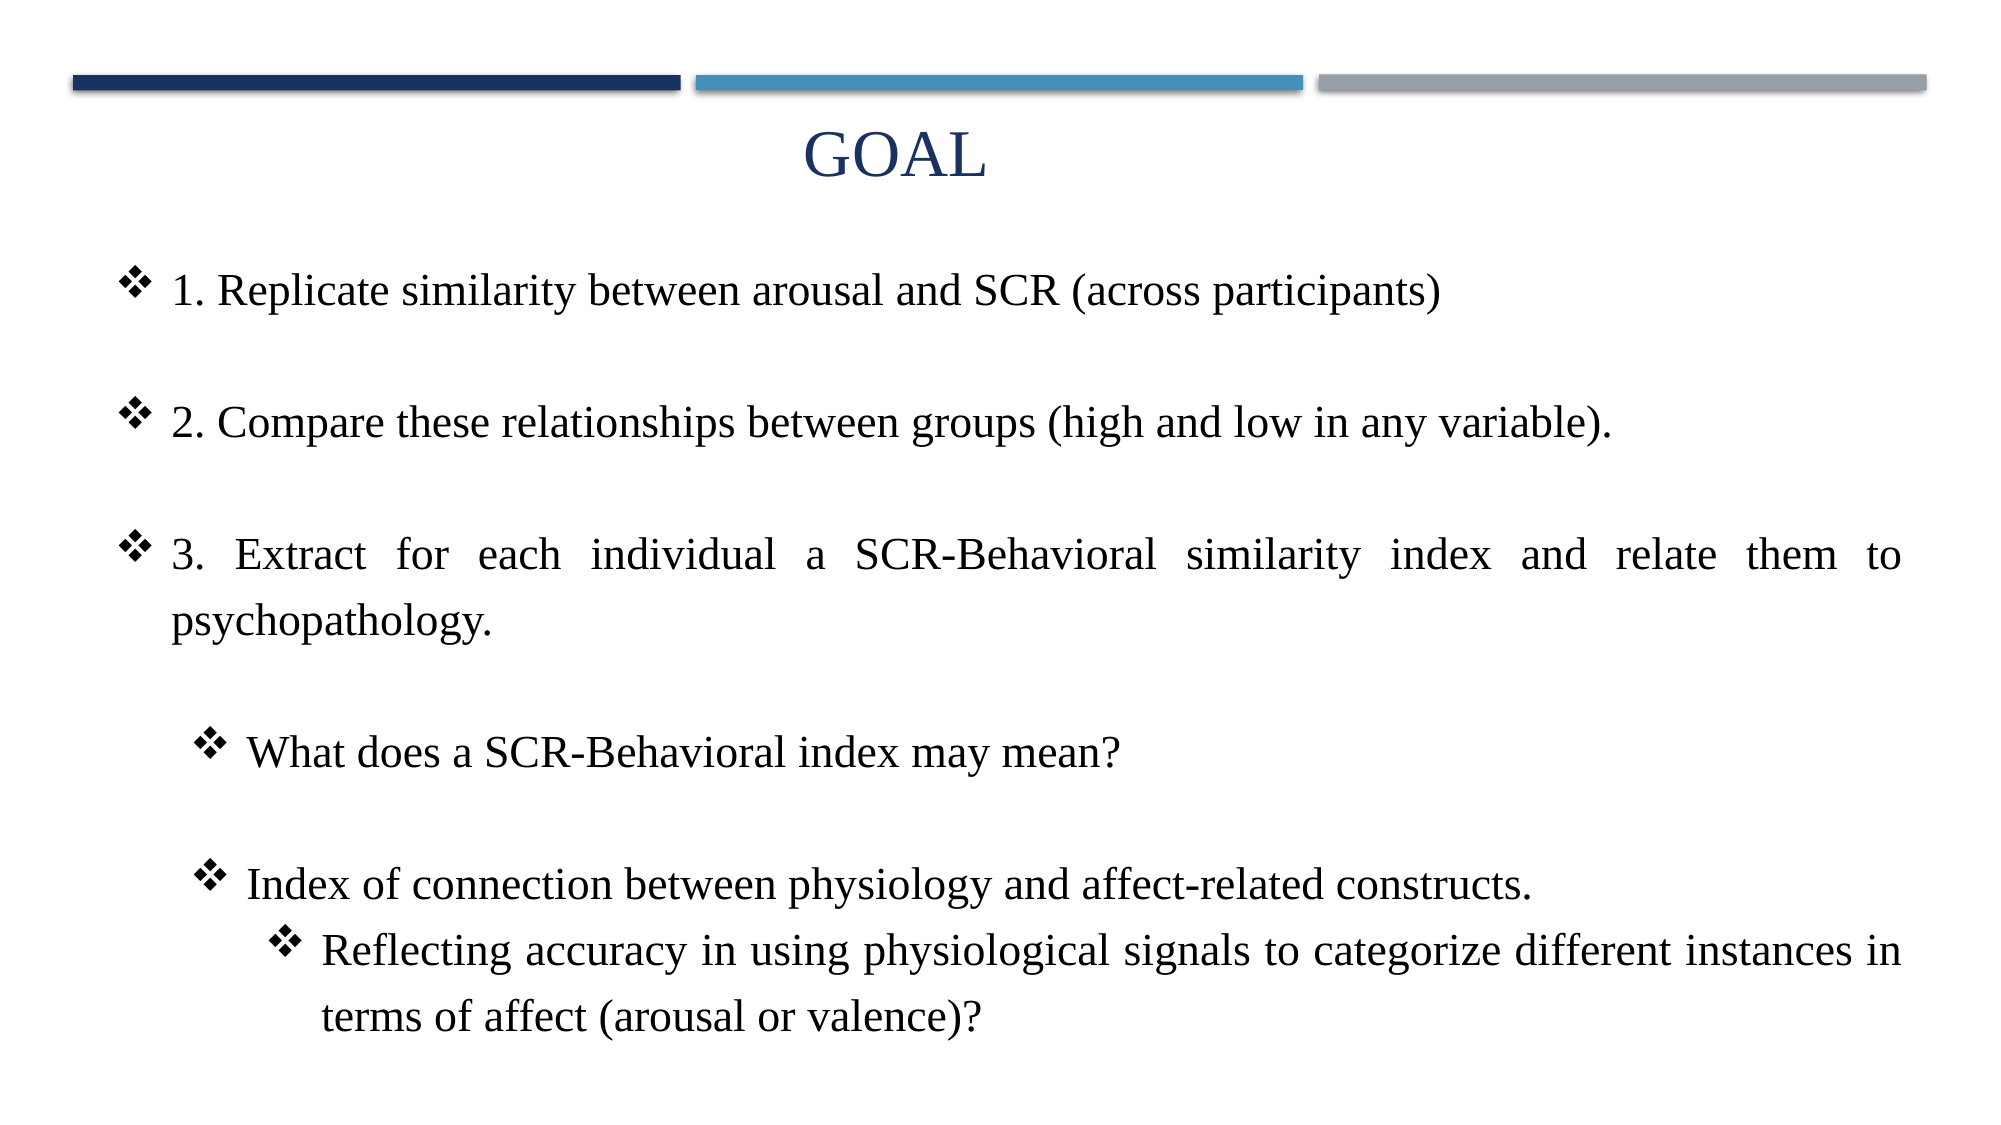

GOAL
1. Replicate similarity between arousal and SCR (across participants)

2. Compare these relationships between groups (high and low in any variable).

3. Extract for each individual a SCR-Behavioral similarity index and relate them to psychopathology.

What does a SCR-Behavioral index may mean?

Index of connection between physiology and affect-related constructs.
Reflecting accuracy in using physiological signals to categorize different instances in terms of affect (arousal or valence)?